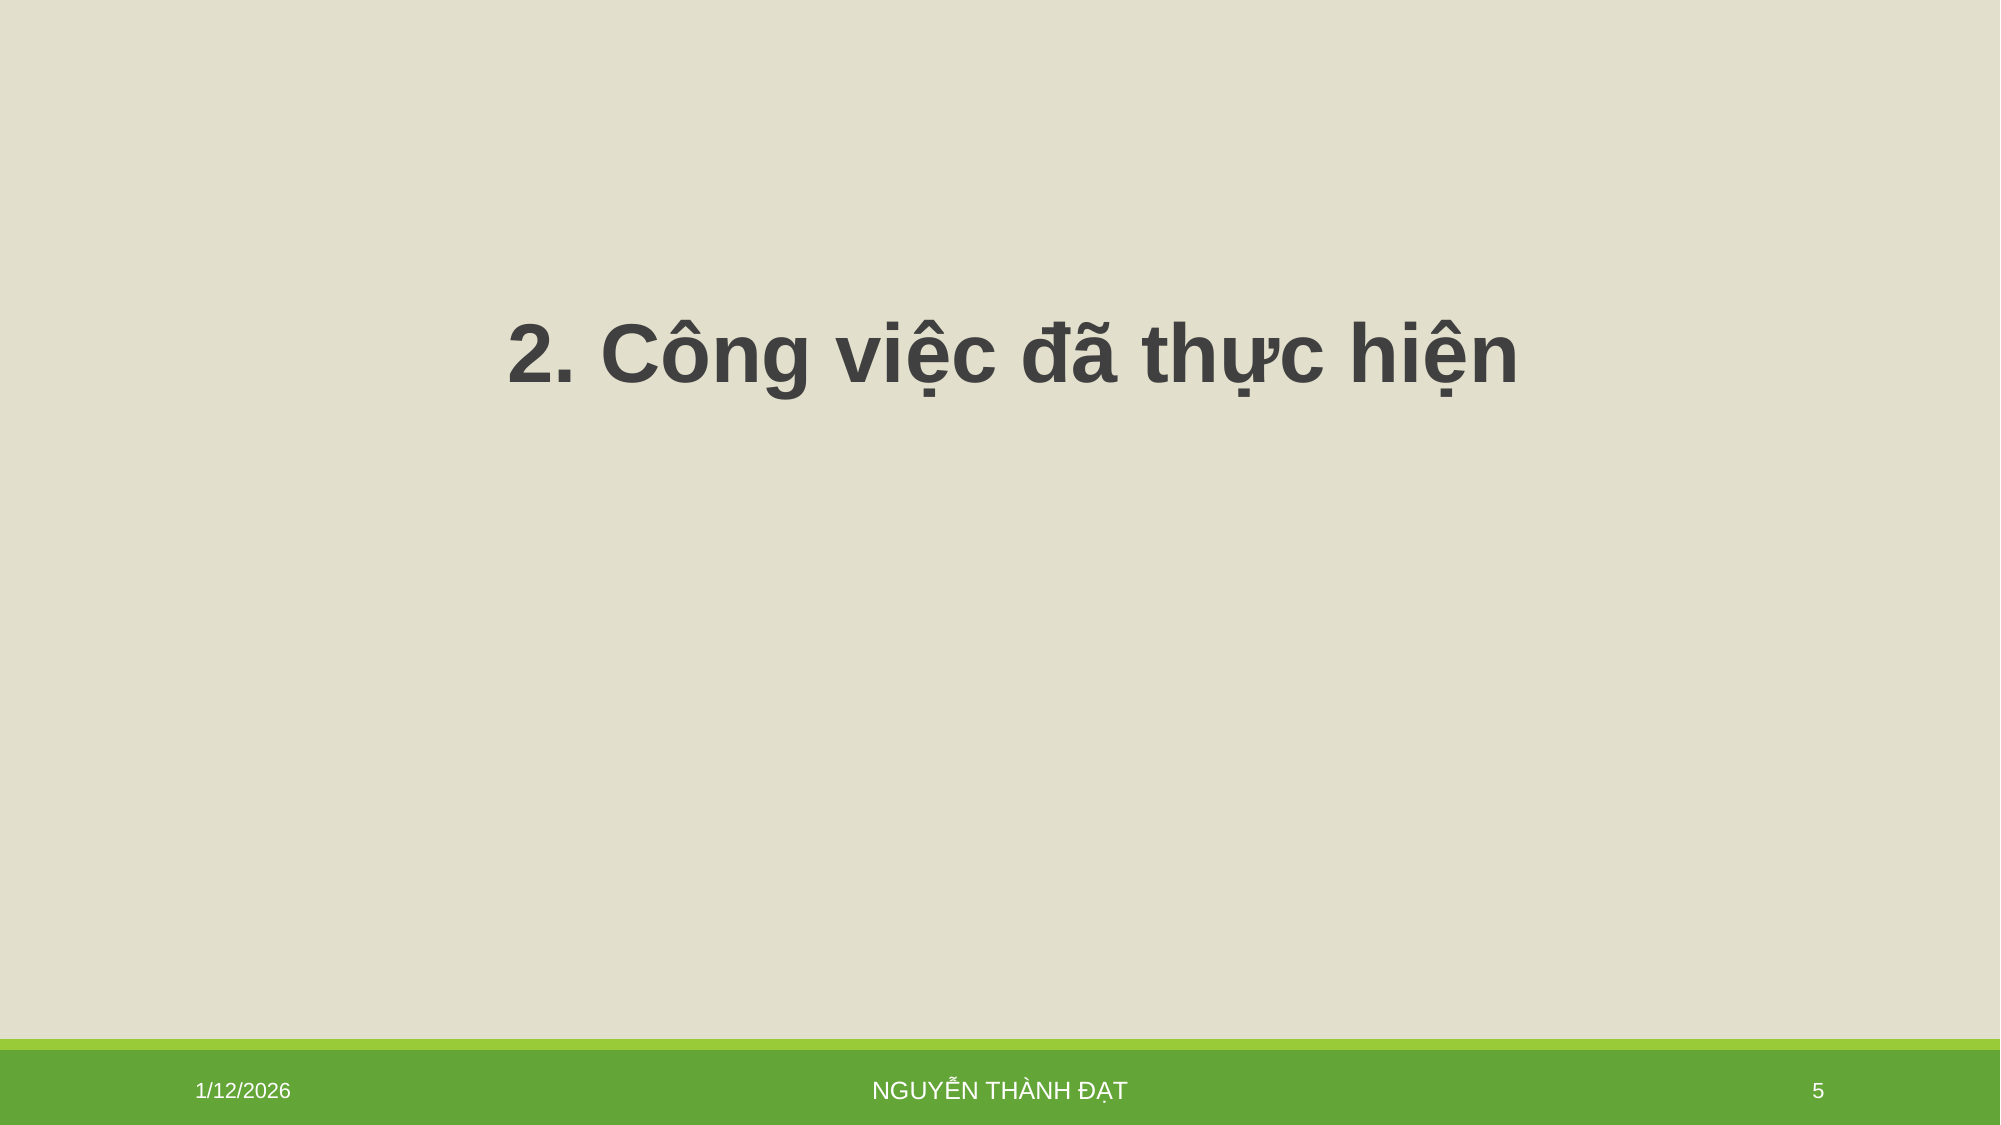

2. Công việc đã thực hiện
1/12/2026
Nguyễn Thành Đạt
5